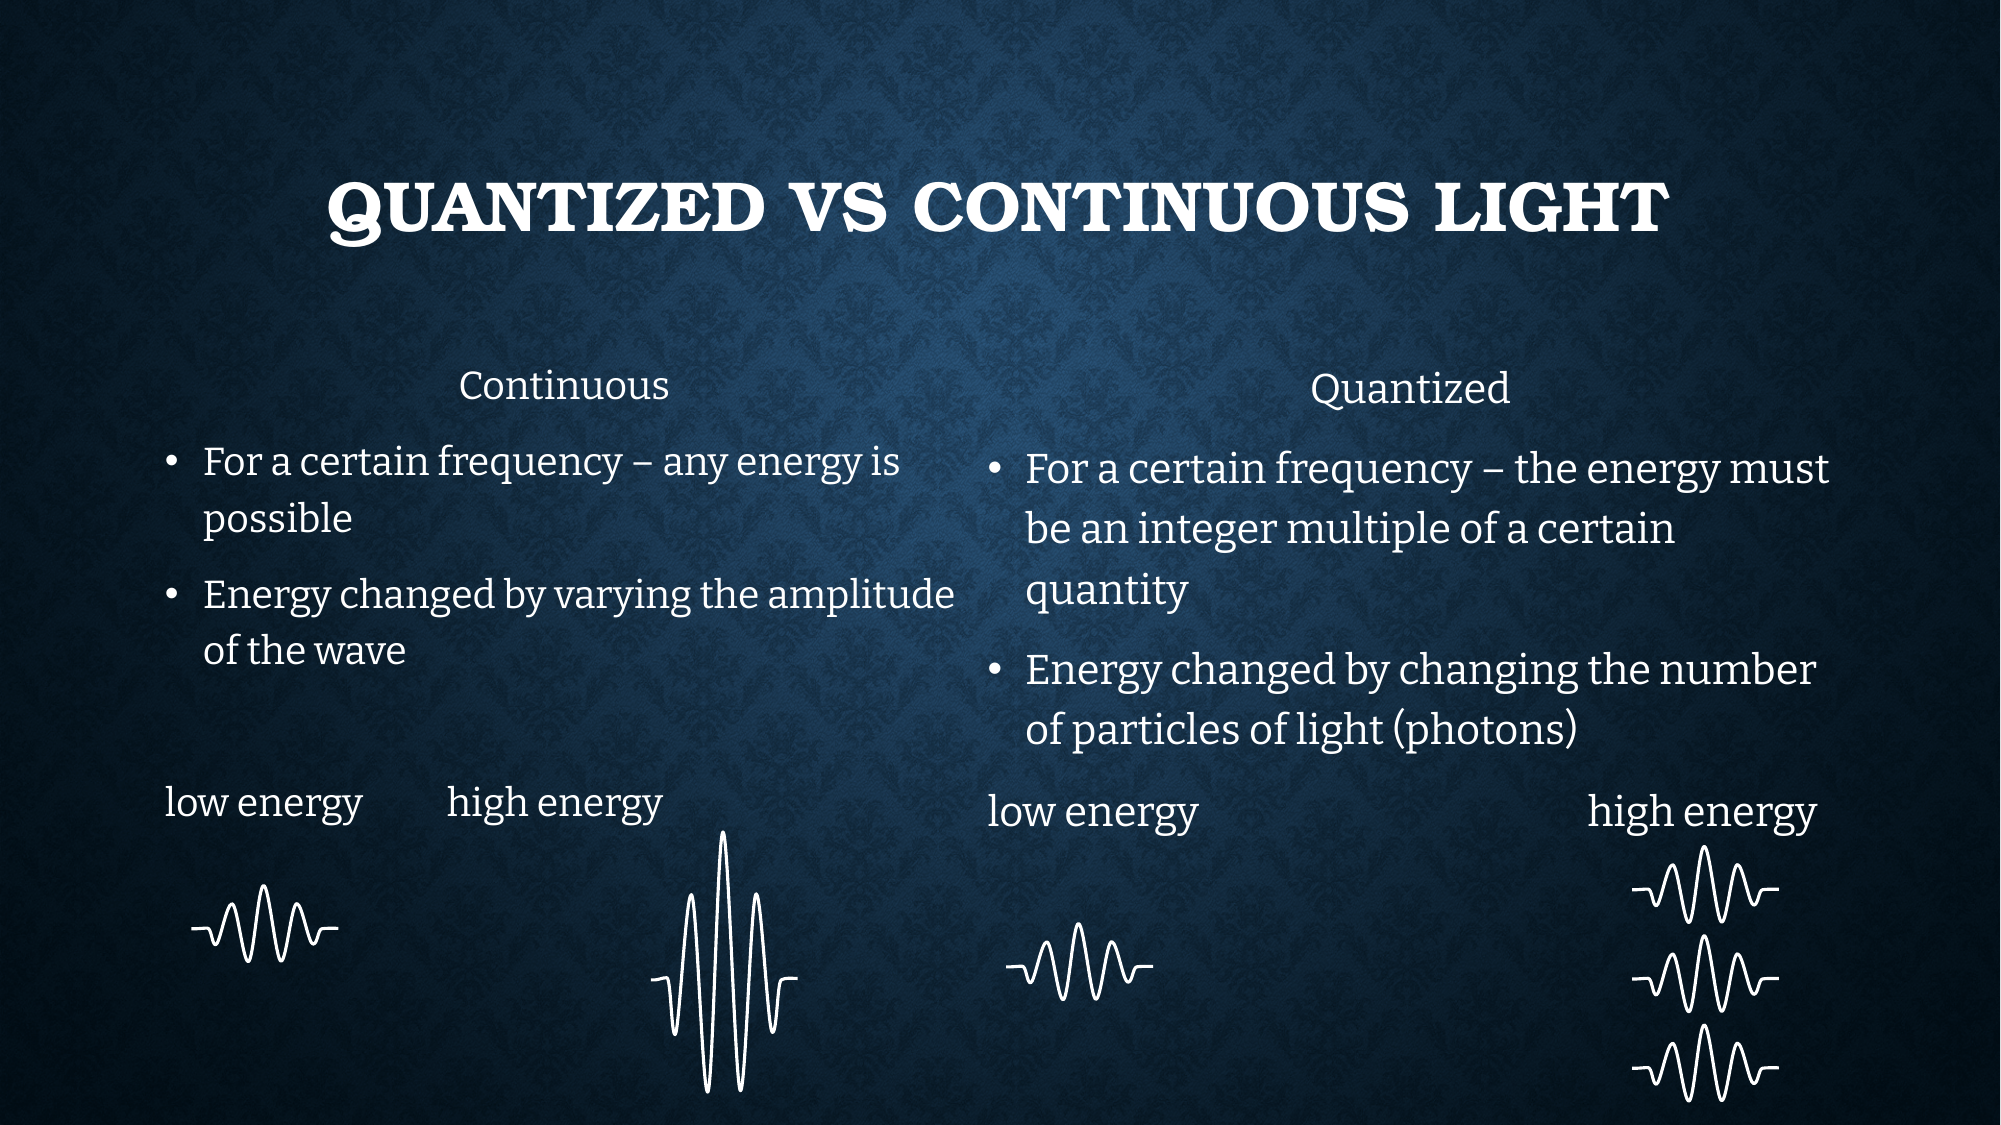

# Quantized vs continuous light
Continuous
For a certain frequency – any energy is possible
Energy changed by varying the amplitude of the wave

low energy		high energy
Quantized
For a certain frequency – the energy must be an integer multiple of a certain quantity
Energy changed by changing the number of particles of light (photons)
low energy			high energy